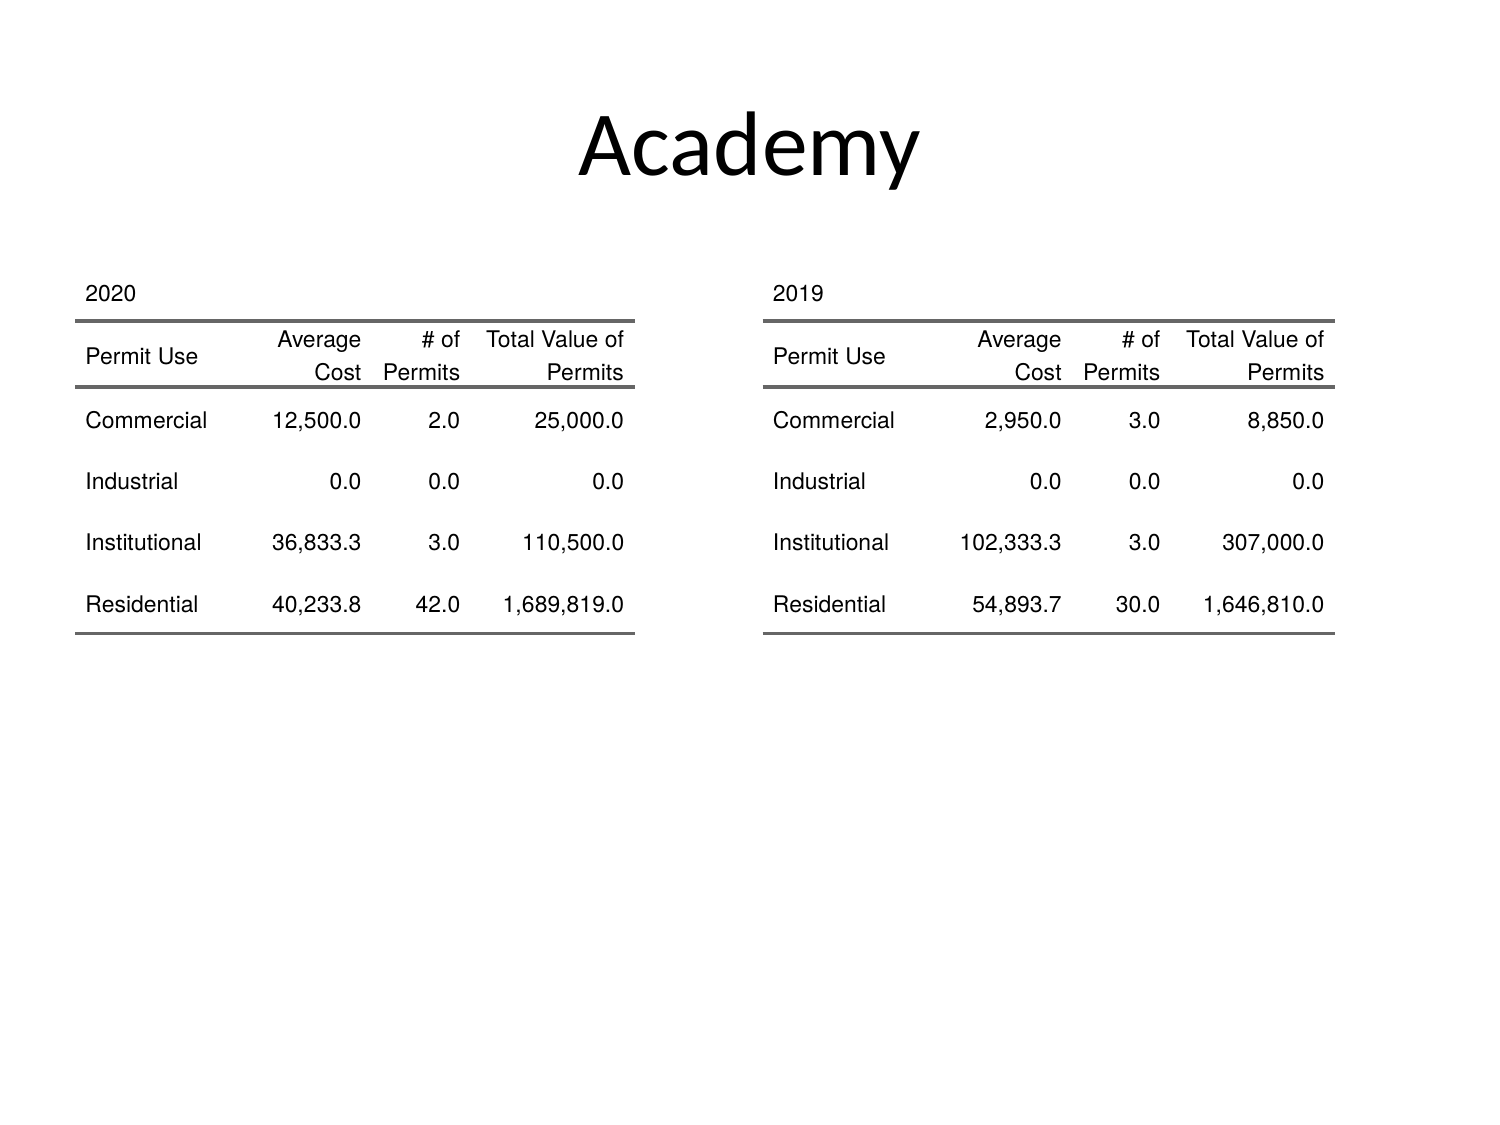

# Academy
| 2020 | 2020 | 2020 | 2020 |
| --- | --- | --- | --- |
| Permit Use | Average Cost | # of Permits | Total Value of Permits |
| Commercial | 12,500.0 | 2.0 | 25,000.0 |
| Industrial | 0.0 | 0.0 | 0.0 |
| Institutional | 36,833.3 | 3.0 | 110,500.0 |
| Residential | 40,233.8 | 42.0 | 1,689,819.0 |
| 2019 | 2019 | 2019 | 2019 |
| --- | --- | --- | --- |
| Permit Use | Average Cost | # of Permits | Total Value of Permits |
| Commercial | 2,950.0 | 3.0 | 8,850.0 |
| Industrial | 0.0 | 0.0 | 0.0 |
| Institutional | 102,333.3 | 3.0 | 307,000.0 |
| Residential | 54,893.7 | 30.0 | 1,646,810.0 |